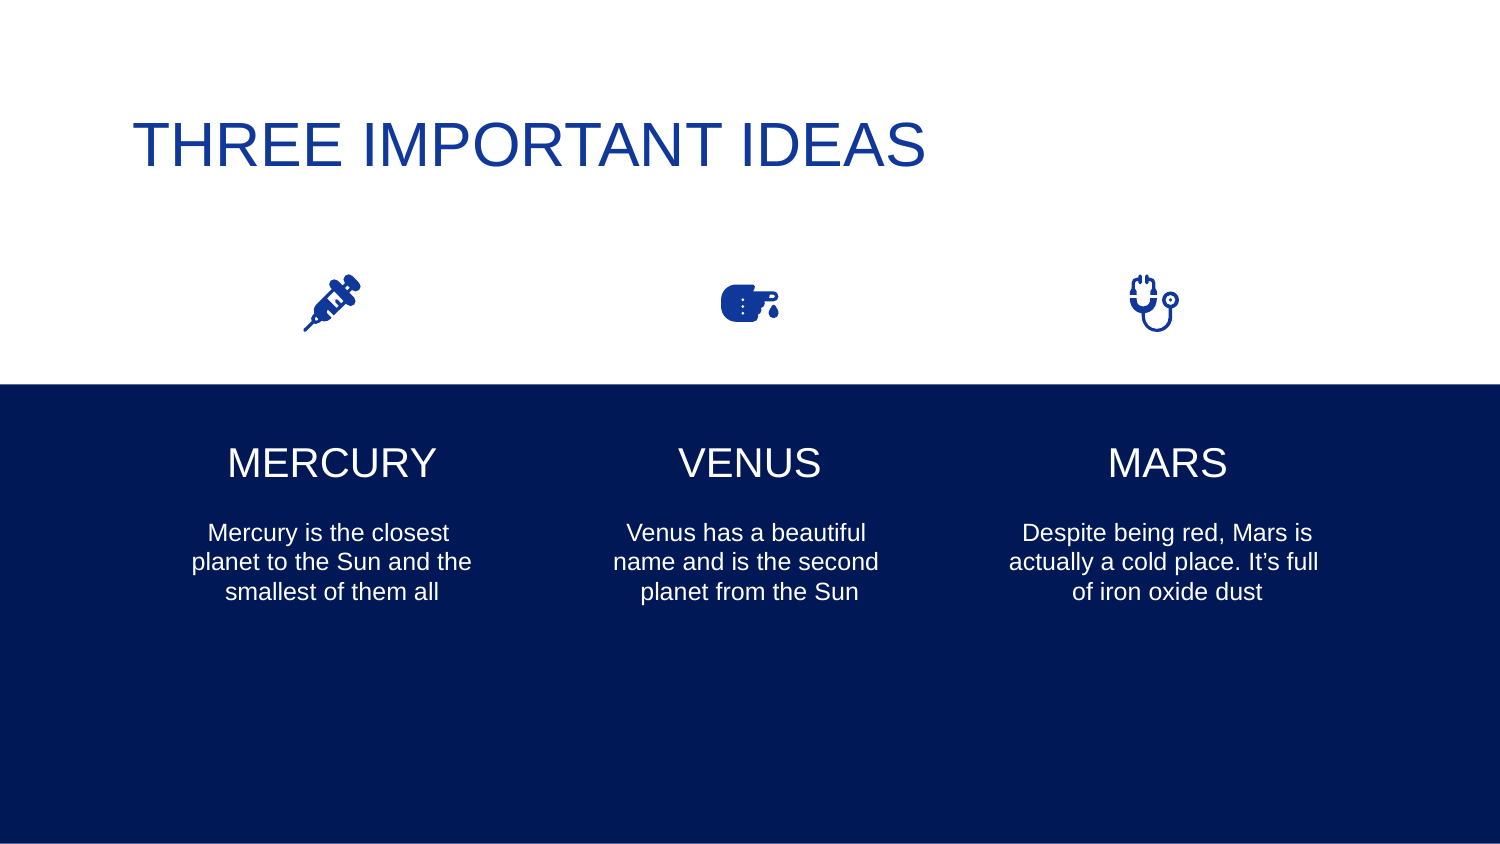

# THREE IMPORTANT IDEAS

MERCURY
VENUS
MARS
Mercury is the closest
planet to the Sun and the smallest of them all
Venus has a beautiful
name and is the second
planet from the Sun
Despite being red, Mars is actually a cold place. It’s full
of iron oxide dust